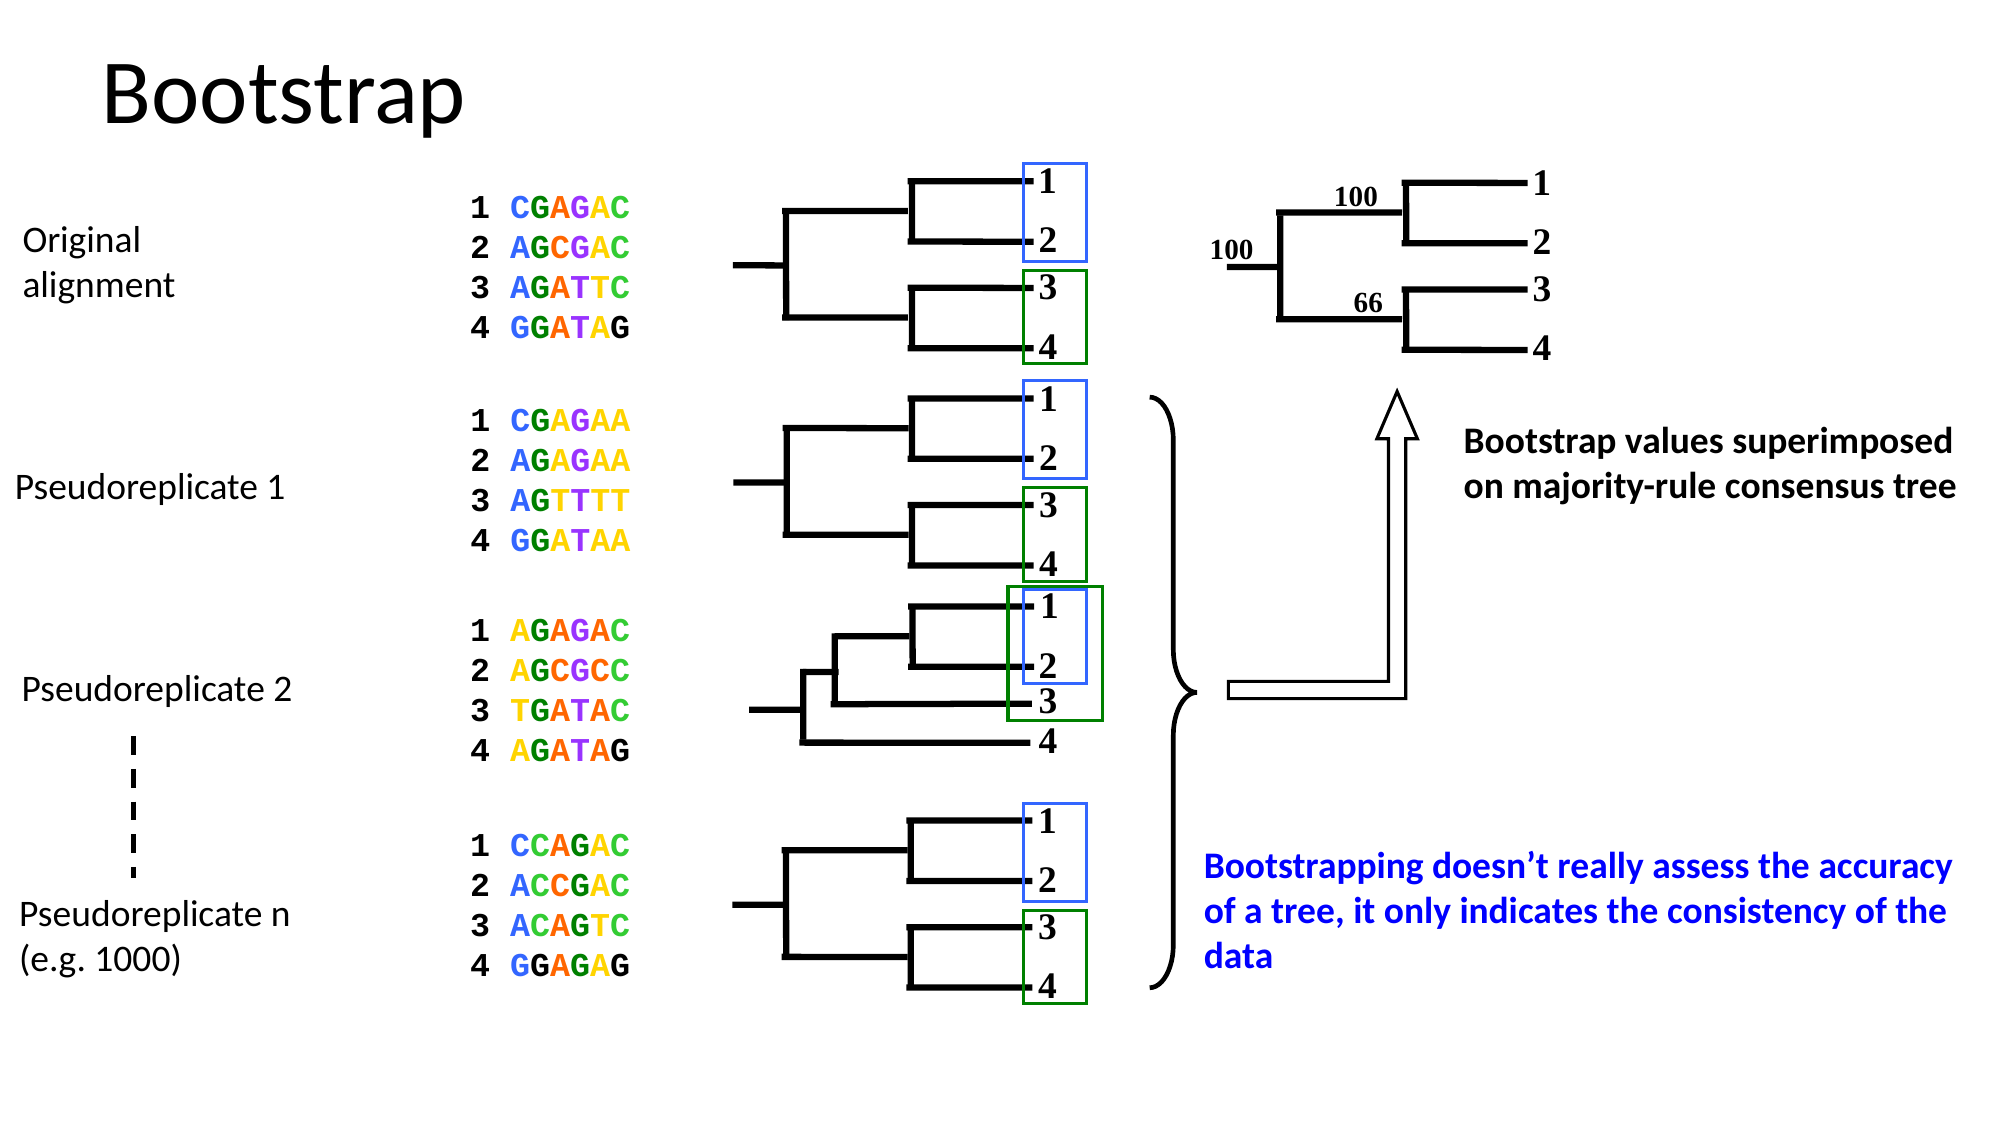

# Bootstrap
1
1

100
1 CGAGAC
2 AGCGAC
3 AGATTC
4 GGATAG

Original alignment
2
2

100

3
3

66

4
4

1

1 CGAGAA
2 AGAGAA
3 AGTTTT
4 GGATAA

Bootstrap values superimposed on majority-rule consensus tree
2

Pseudoreplicate 1

3

4

1

1 AGAGAC
2 AGCGCC
3 TGATAC
4 AGATAG

2

Pseudoreplicate 2

3

4

1

1 CCAGAC
2 ACCGAC
3 ACAGTC
4 GGAGAG

Bootstrapping doesn’t really assess the accuracy of a tree, it only indicates the consistency of the data
2

Pseudoreplicate n
(e.g. 1000)
3

4